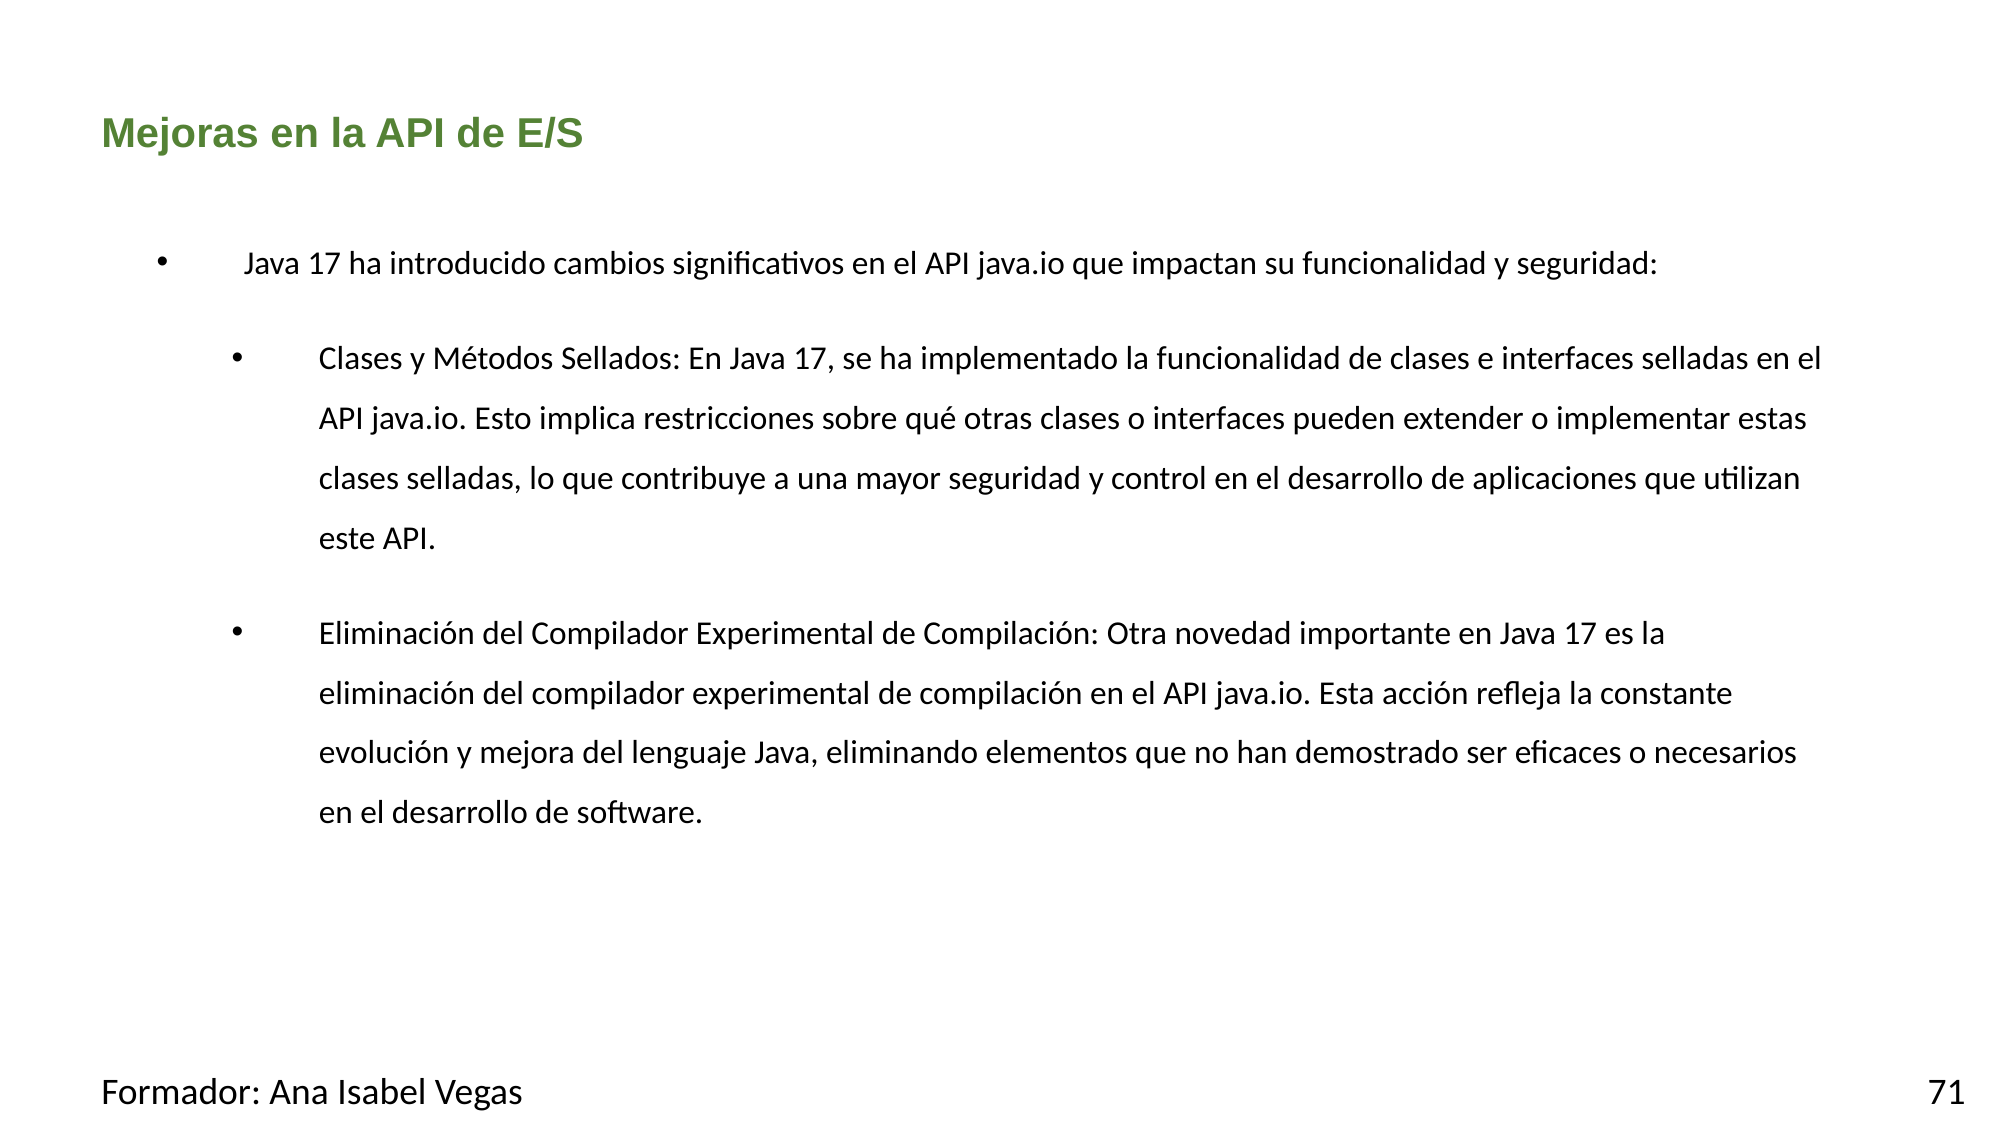

# Mejoras en la API de E/S
Java 17 ha introducido cambios significativos en el API java.io que impactan su funcionalidad y seguridad:
Clases y Métodos Sellados: En Java 17, se ha implementado la funcionalidad de clases e interfaces selladas en el API java.io. Esto implica restricciones sobre qué otras clases o interfaces pueden extender o implementar estas clases selladas, lo que contribuye a una mayor seguridad y control en el desarrollo de aplicaciones que utilizan este API.
Eliminación del Compilador Experimental de Compilación: Otra novedad importante en Java 17 es la eliminación del compilador experimental de compilación en el API java.io. Esta acción refleja la constante evolución y mejora del lenguaje Java, eliminando elementos que no han demostrado ser eficaces o necesarios en el desarrollo de software.

Formador: Ana Isabel Vegas
71